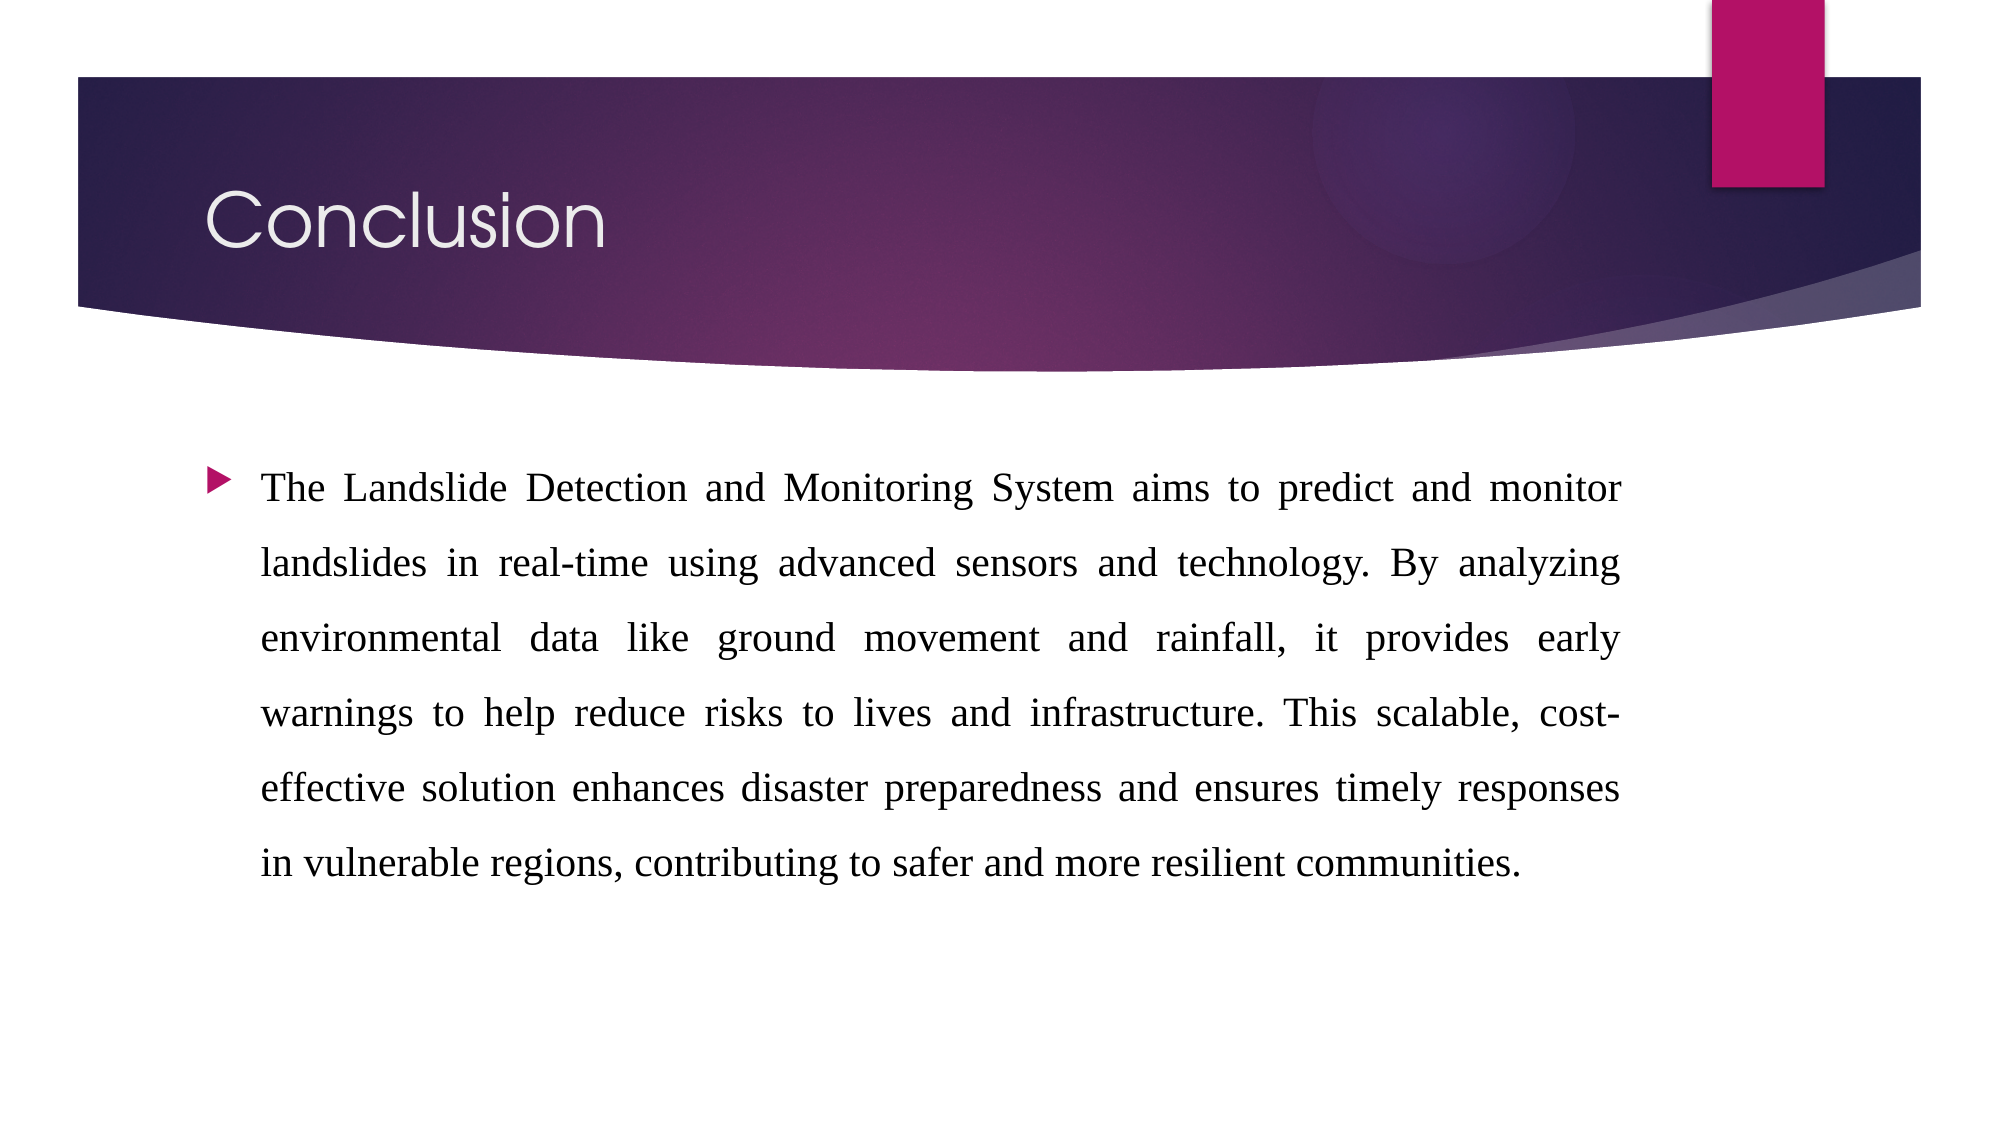

# Conclusion
The Landslide Detection and Monitoring System aims to predict and monitor landslides in real-time using advanced sensors and technology. By analyzing environmental data like ground movement and rainfall, it provides early warnings to help reduce risks to lives and infrastructure. This scalable, cost-effective solution enhances disaster preparedness and ensures timely responses in vulnerable regions, contributing to safer and more resilient communities.